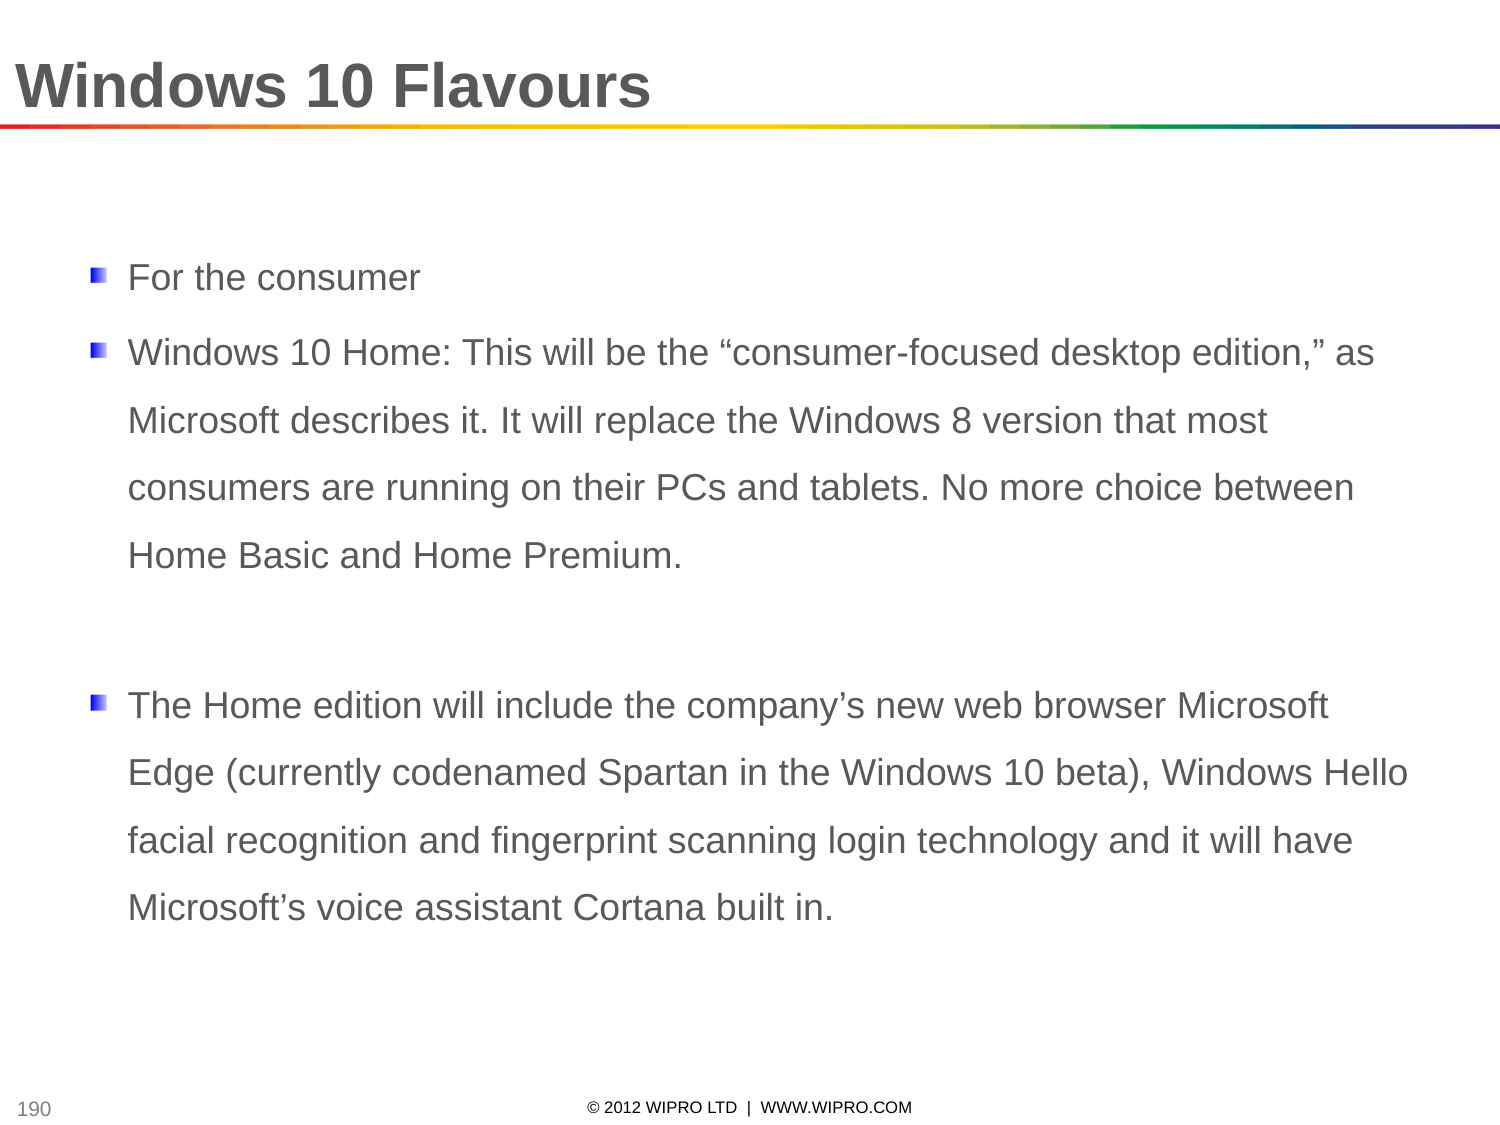

Windows 10 Flavours
For the consumer
Windows 10 Home: This will be the “consumer-focused desktop edition,” as Microsoft describes it. It will replace the Windows 8 version that most consumers are running on their PCs and tablets. No more choice between Home Basic and Home Premium.

The Home edition will include the company’s new web browser Microsoft Edge (currently codenamed Spartan in the Windows 10 beta), Windows Hello facial recognition and fingerprint scanning login technology and it will have Microsoft’s voice assistant Cortana built in.